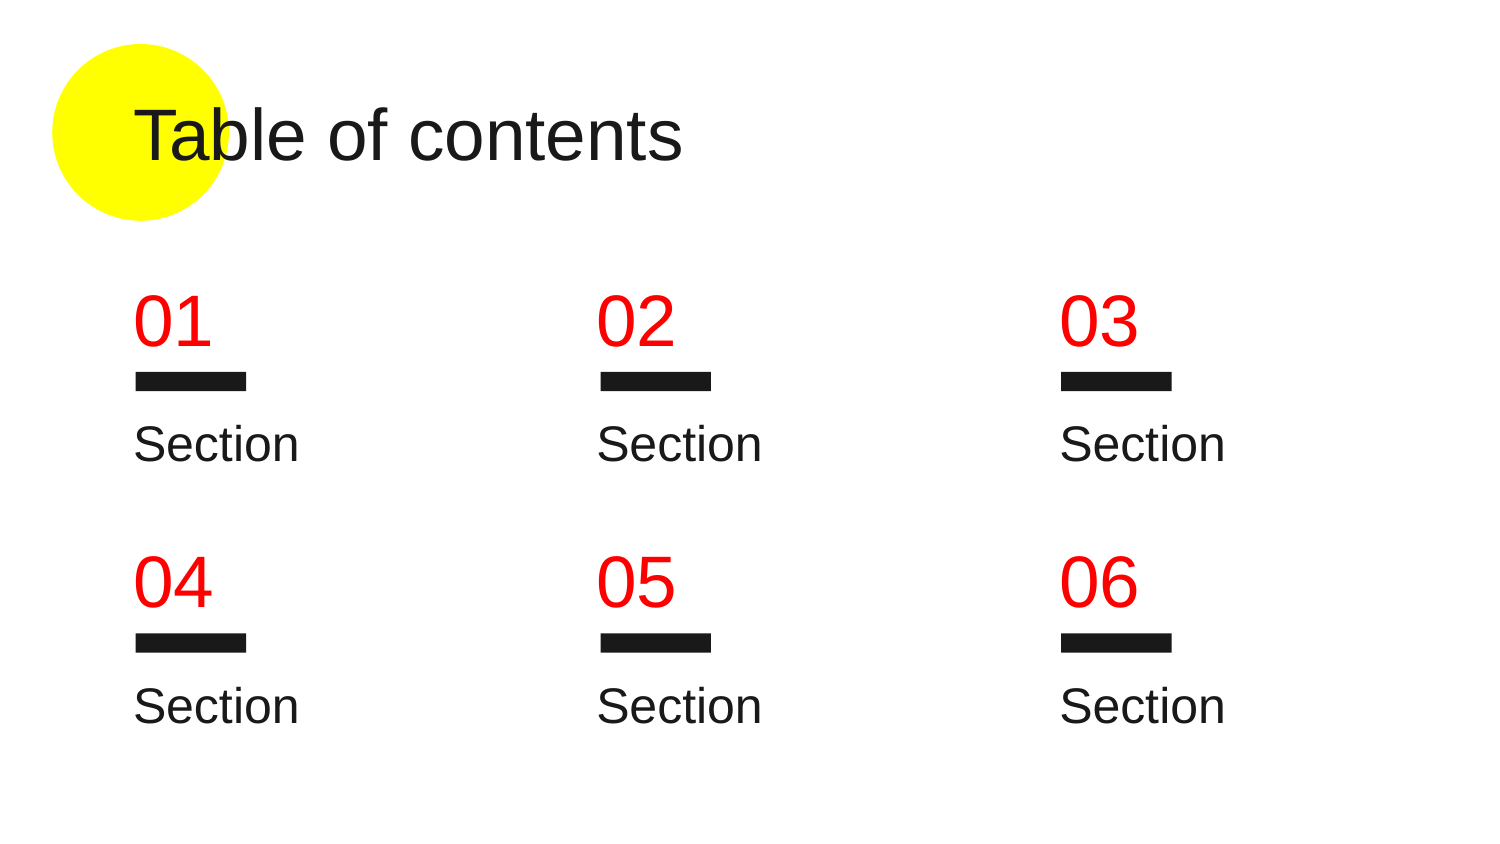

# Table of contents
01
02
03

Section
Section
Section
04
05
06

Section
Section
Section